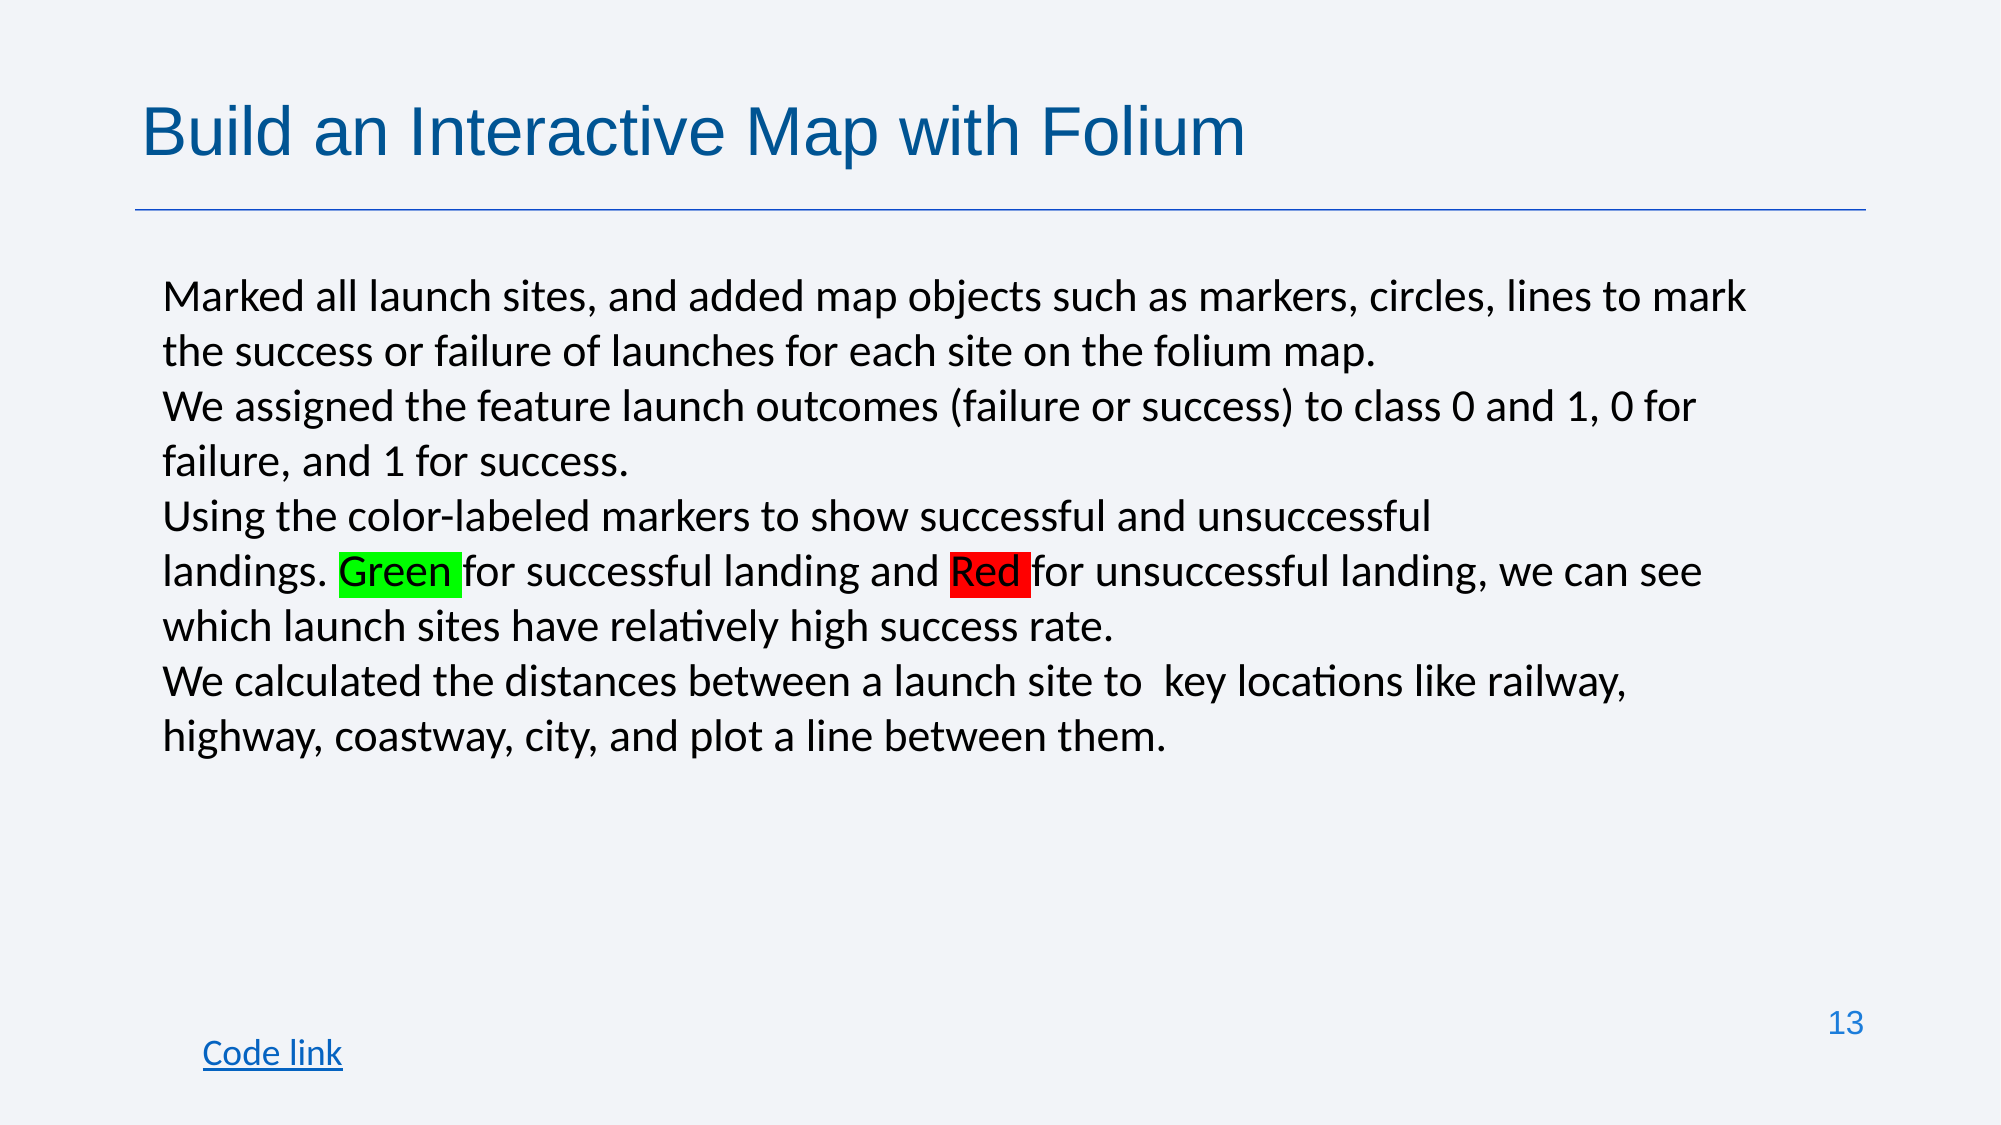

Build an Interactive Map with Folium

Marked all launch sites, and added map objects such as markers, circles, lines to mark the success or failure of launches for each site on the folium map.
We assigned the feature launch outcomes (failure or success) to class 0 and 1, 0 for failure, and 1 for success.
Using the color-labeled markers to show successful and unsuccessful landings. Green for successful landing and Red for unsuccessful landing, we can see which launch sites have relatively high success rate.
We calculated the distances between a launch site to  key locations like railway, highway, coastway, city, and plot a line between them.

13
Code link